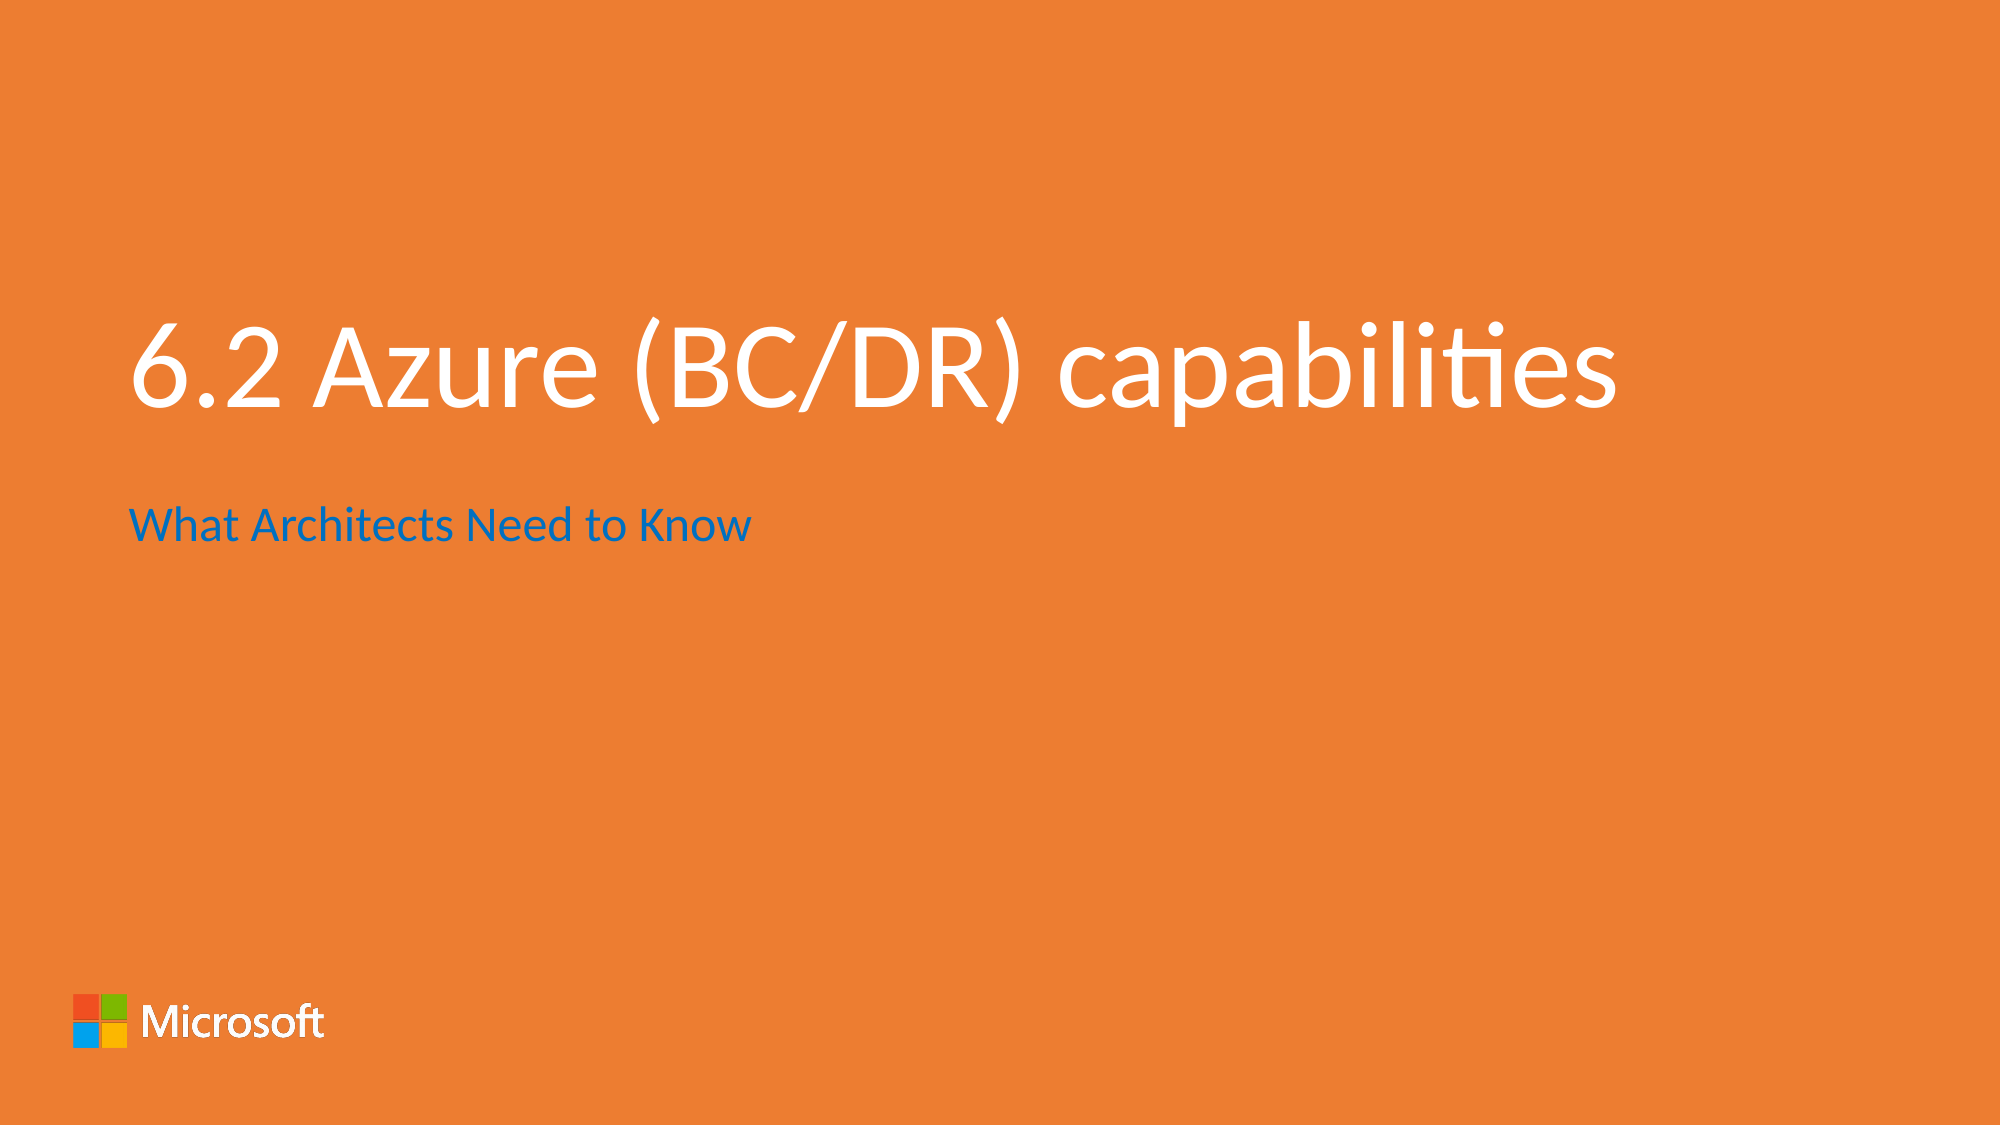

# 6.2 Azure (BC/DR) capabilities
What Architects Need to Know